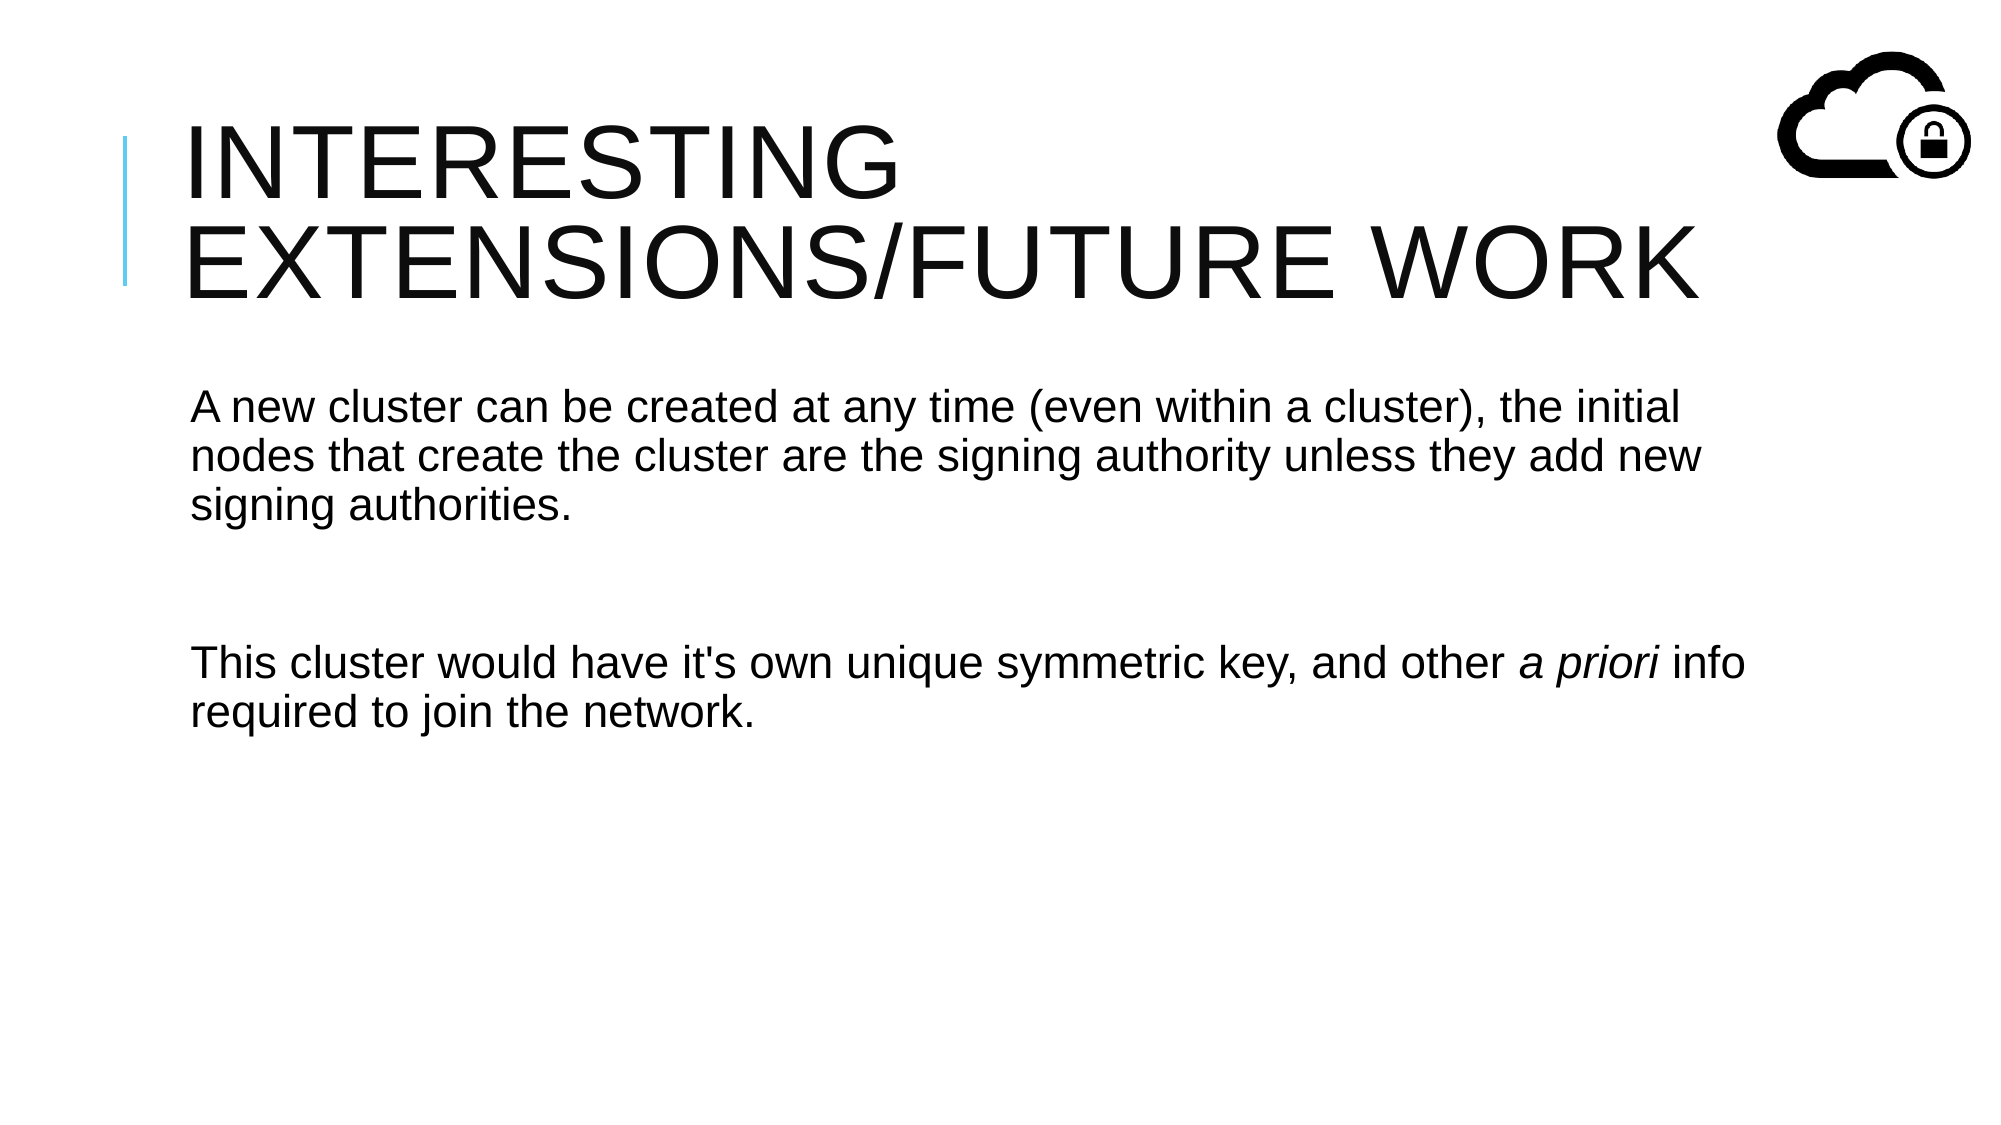

# Interesting Extensions/Future Work
A new cluster can be created at any time (even within a cluster), the initial nodes that create the cluster are the signing authority unless they add new signing authorities.

This cluster would have it's own unique symmetric key, and other a priori info required to join the network.